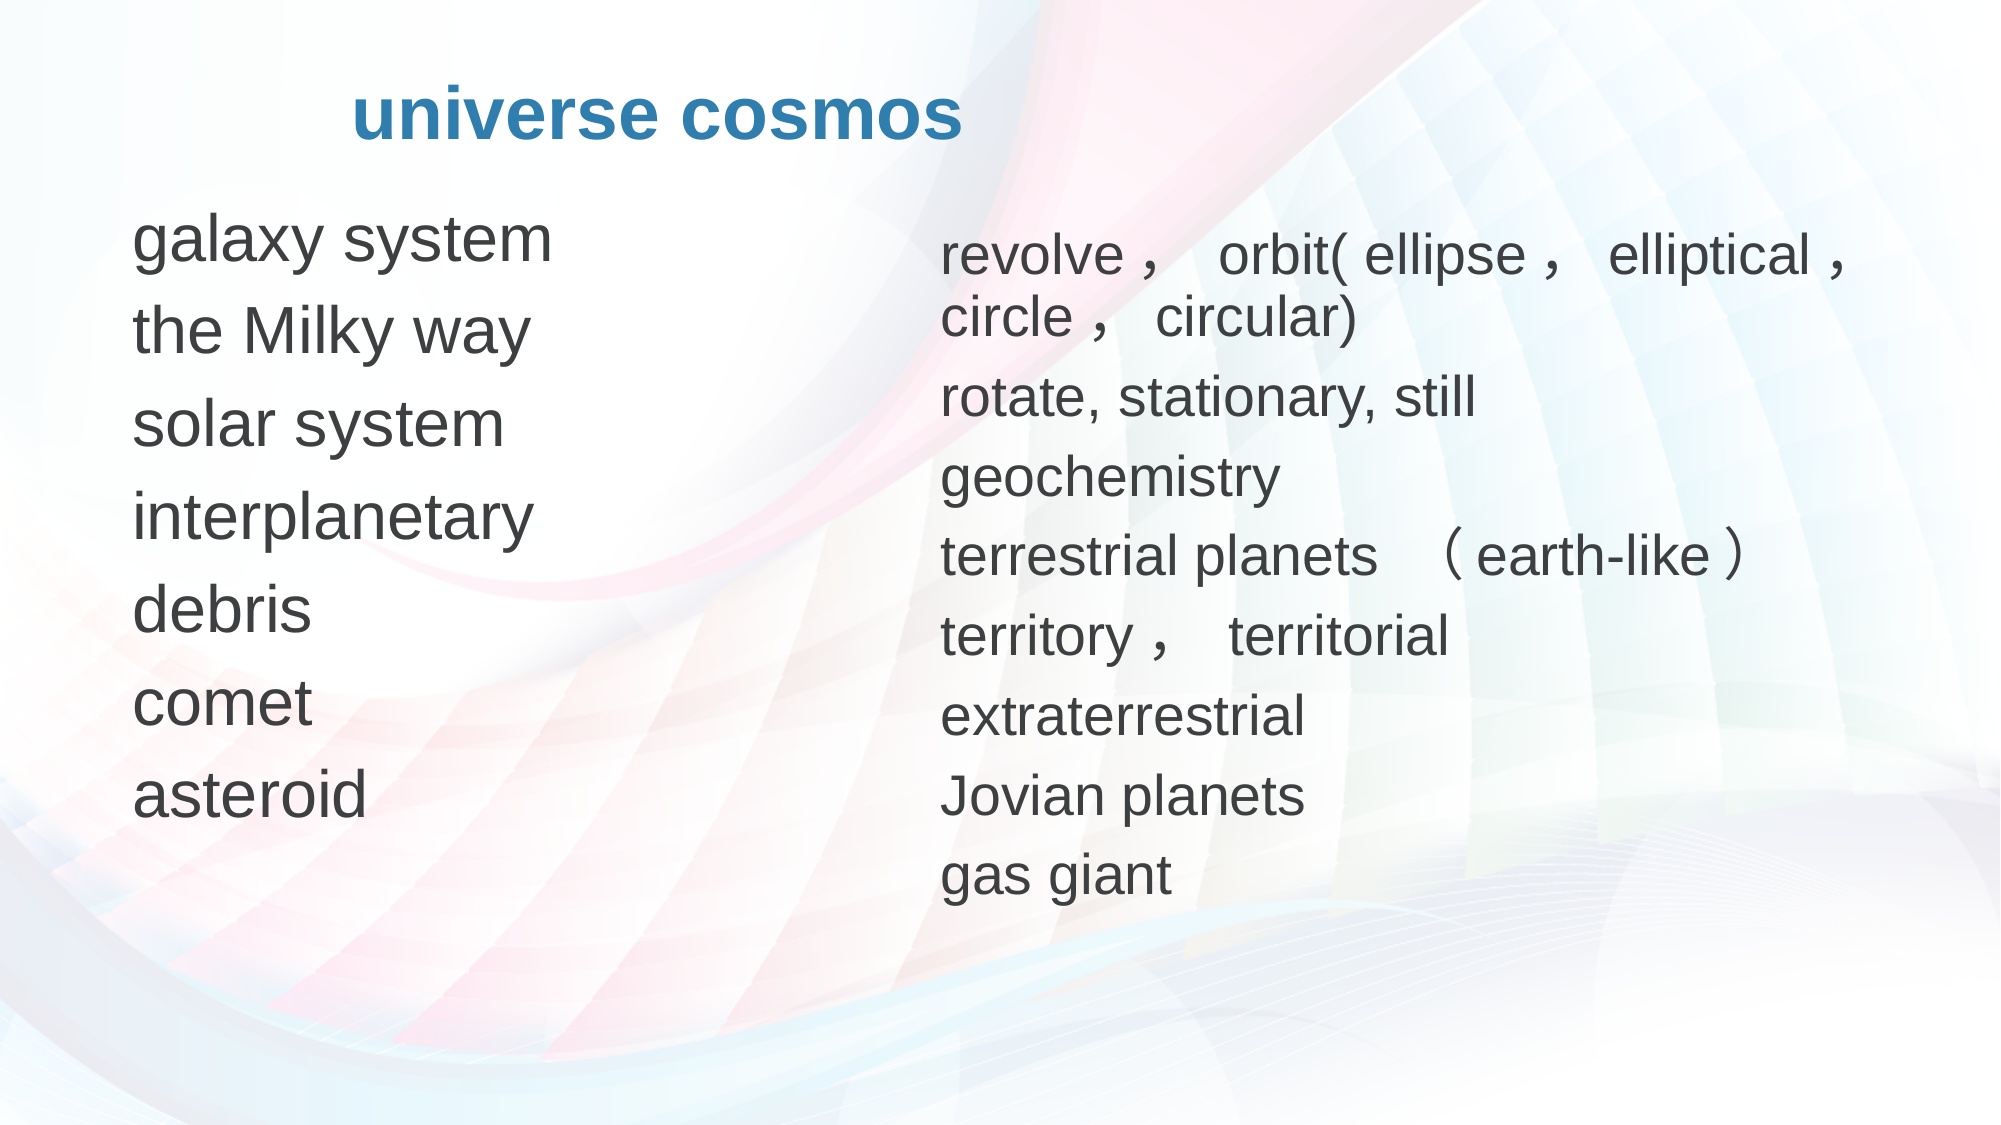

# universe cosmos
galaxy system
the Milky way
solar system
interplanetary
debris
comet
asteroid
revolve， orbit( ellipse，elliptical，circle，circular)
rotate, stationary, still
geochemistry
terrestrial planets （earth-like）
territory， territorial
extraterrestrial
Jovian planets
gas giant